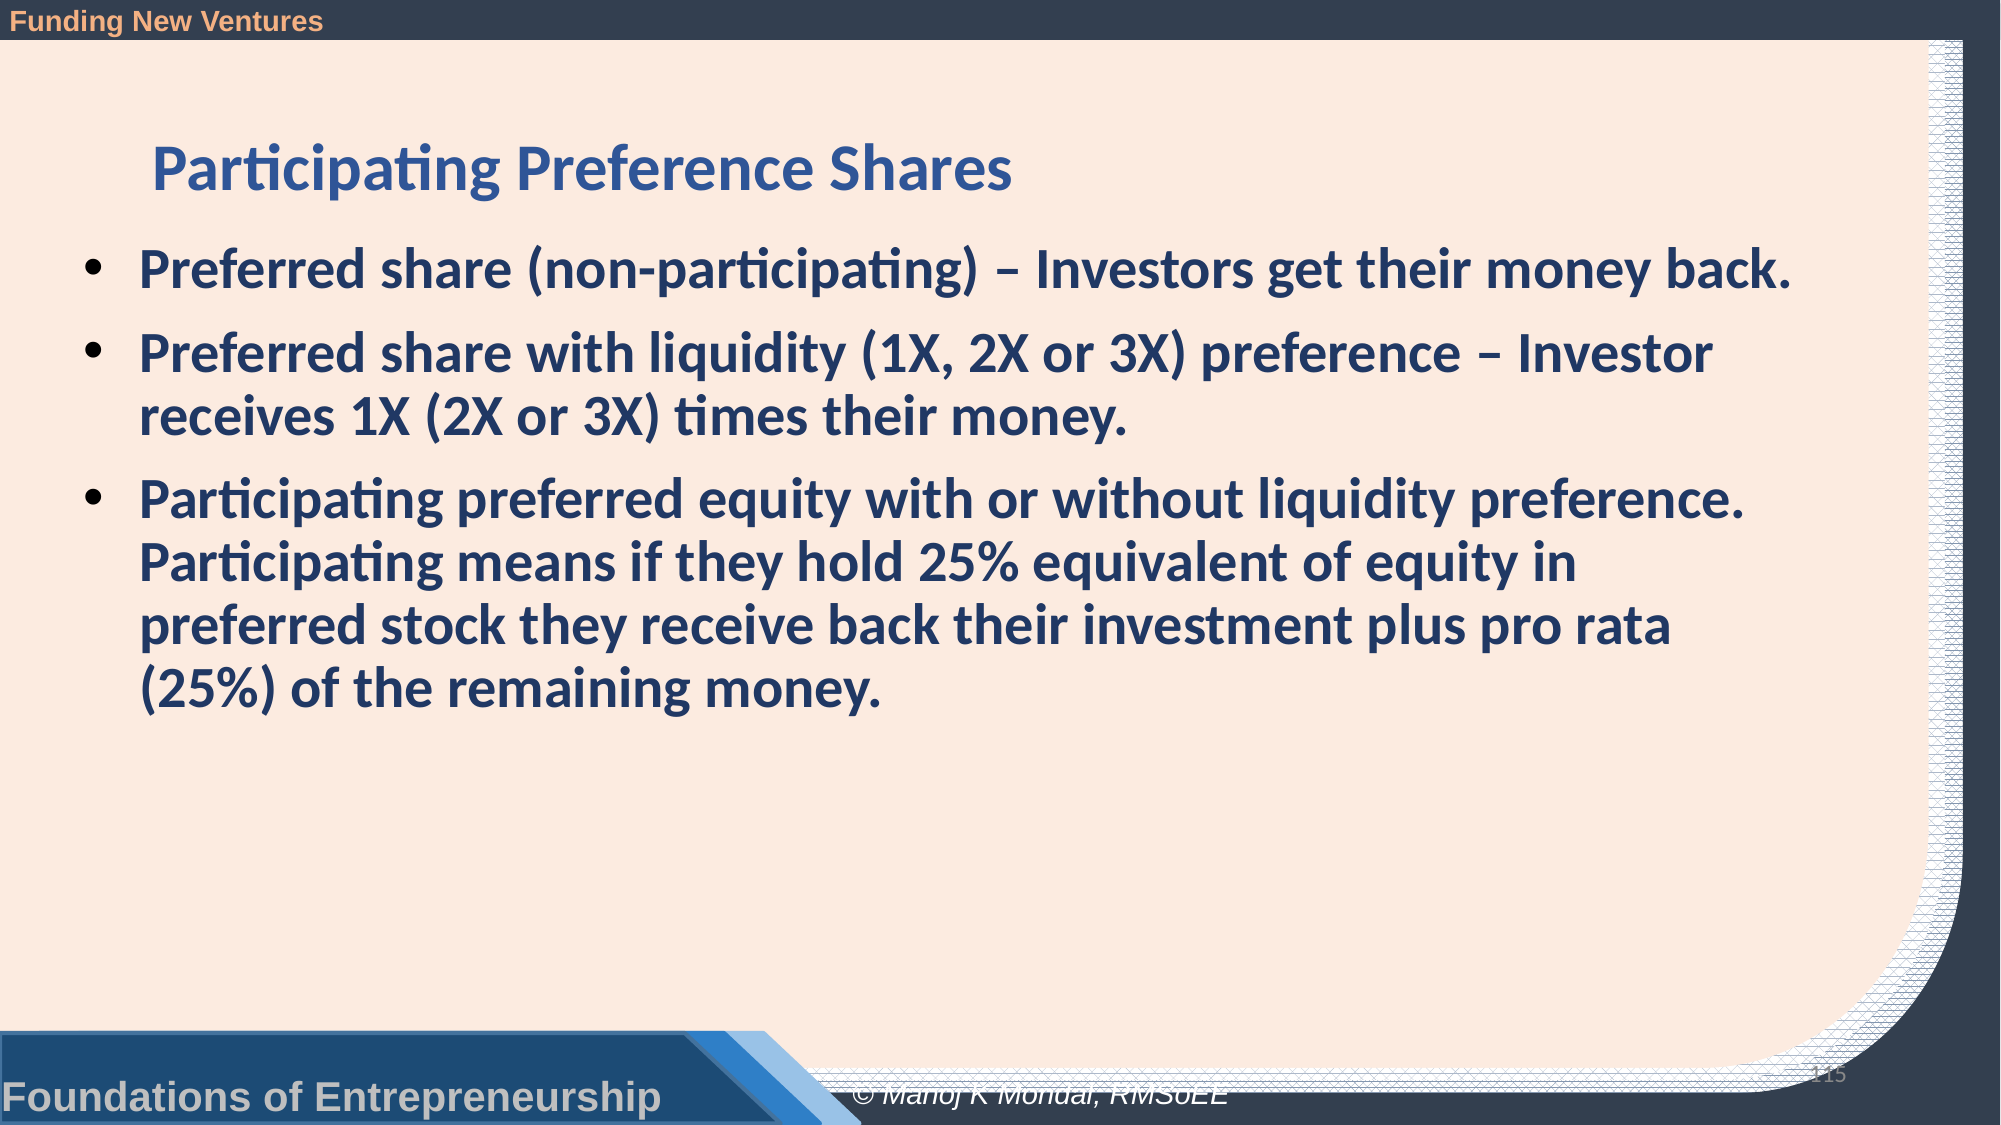

# Participating Preference Shares
Preferred share (non-participating) – Investors get their money back.
Preferred share with liquidity (1X, 2X or 3X) preference – Investor receives 1X (2X or 3X) times their money.
Participating preferred equity with or without liquidity preference. Participating means if they hold 25% equivalent of equity in preferred stock they receive back their investment plus pro rata (25%) of the remaining money.
115